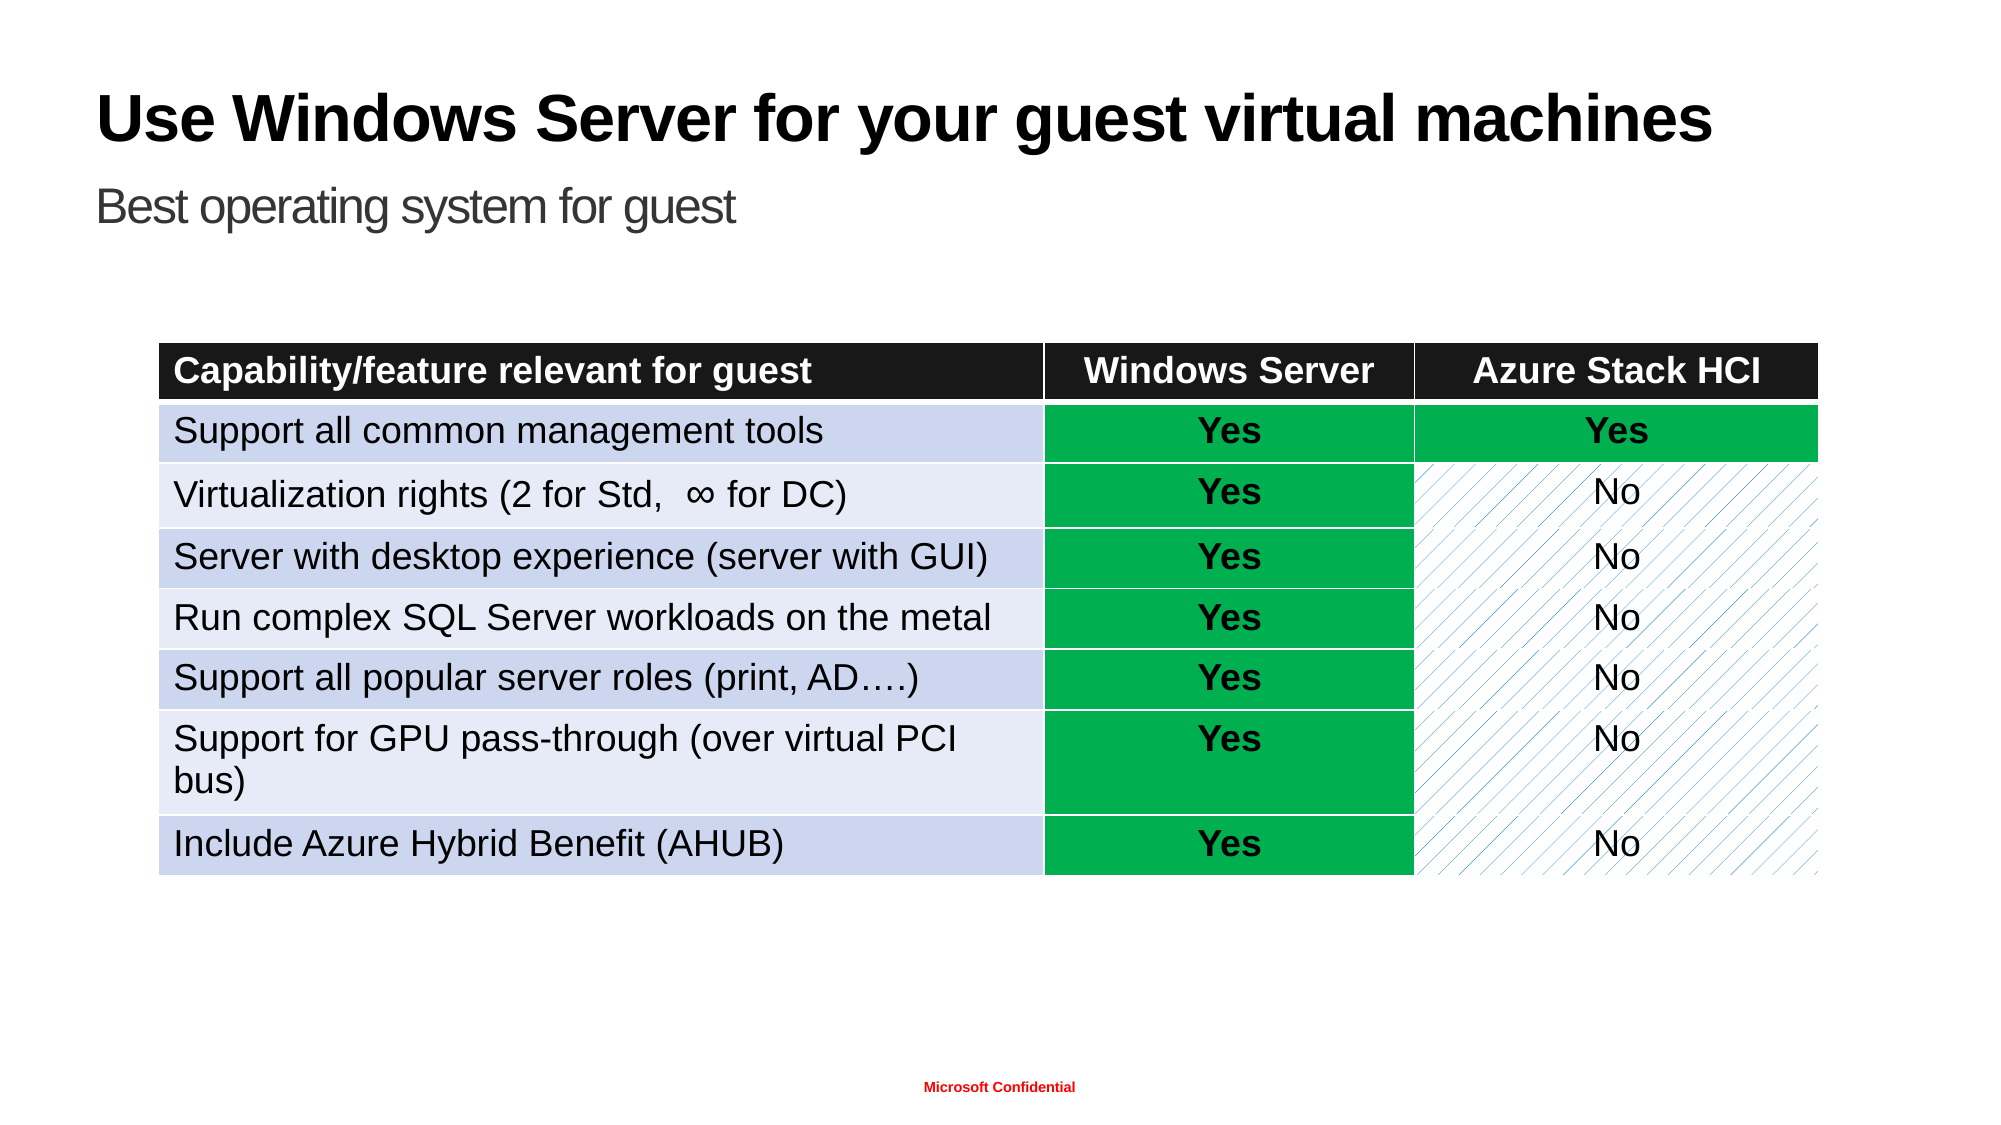

# Use Windows Server for your guest virtual machines
Best operating system for guest
| Capability/feature relevant for guest | Windows Server | Azure Stack HCI |
| --- | --- | --- |
| Support all common management tools | Yes | Yes |
| Virtualization rights (2 for Std,  ∞ for DC) | Yes | No |
| Server with desktop experience (server with GUI) | Yes | No |
| Run complex SQL Server workloads on the metal | Yes | No |
| Support all popular server roles (print, AD….) | Yes | No |
| Support for GPU pass-through (over virtual PCI bus) | Yes | No |
| Include Azure Hybrid Benefit (AHUB) | Yes | No |
Microsoft Confidential